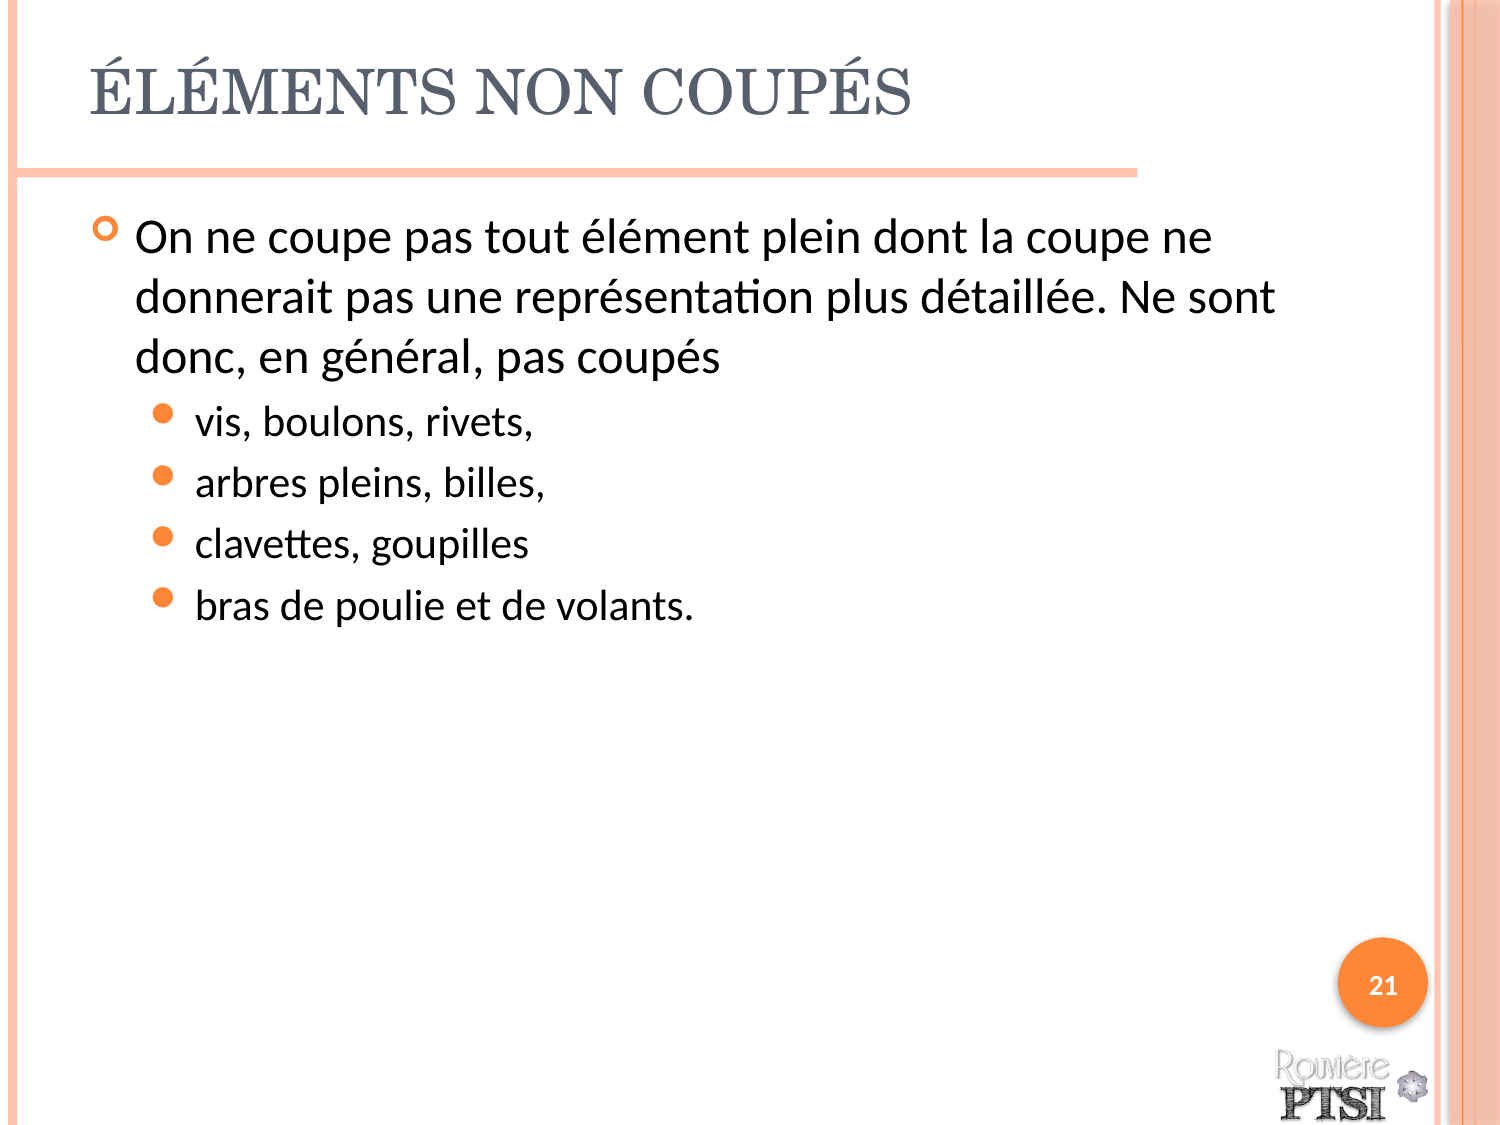

# Éléments non coupés
On ne coupe pas tout élément plein dont la coupe ne donnerait pas une représentation plus détaillée. Ne sont donc, en général, pas coupés
vis, boulons, rivets,
arbres pleins, billes,
clavettes, goupilles
bras de poulie et de volants.

21